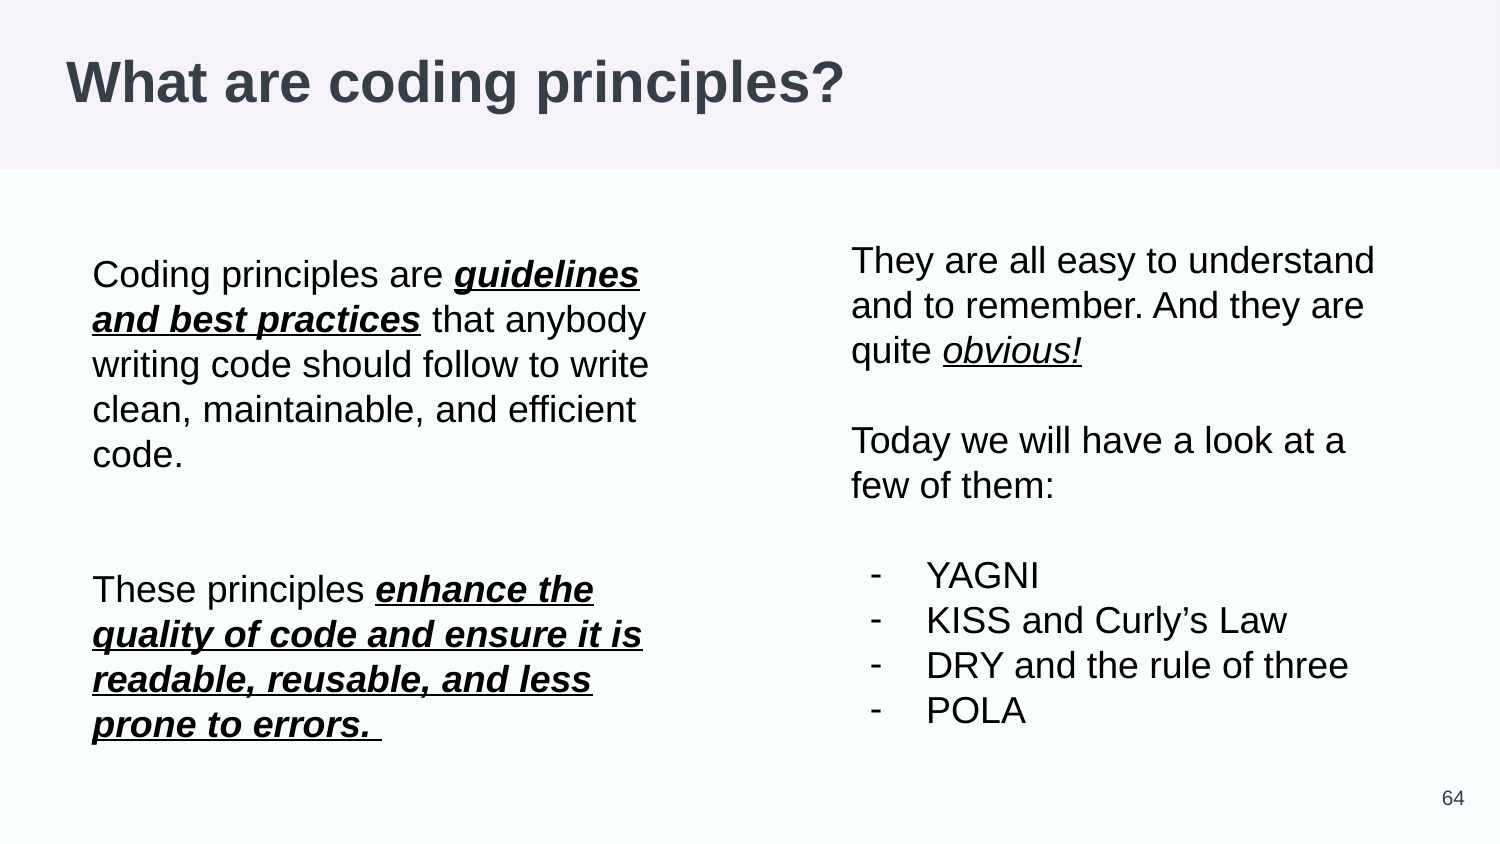

# What are coding principles?
They are all easy to understand and to remember. And they are quite obvious!

Today we will have a look at a few of them:

YAGNI
KISS and Curly’s Law
DRY and the rule of three
POLA
Coding principles are guidelines and best practices that anybody writing code should follow to write clean, maintainable, and efficient code.

These principles enhance the quality of code and ensure it is readable, reusable, and less prone to errors.
64